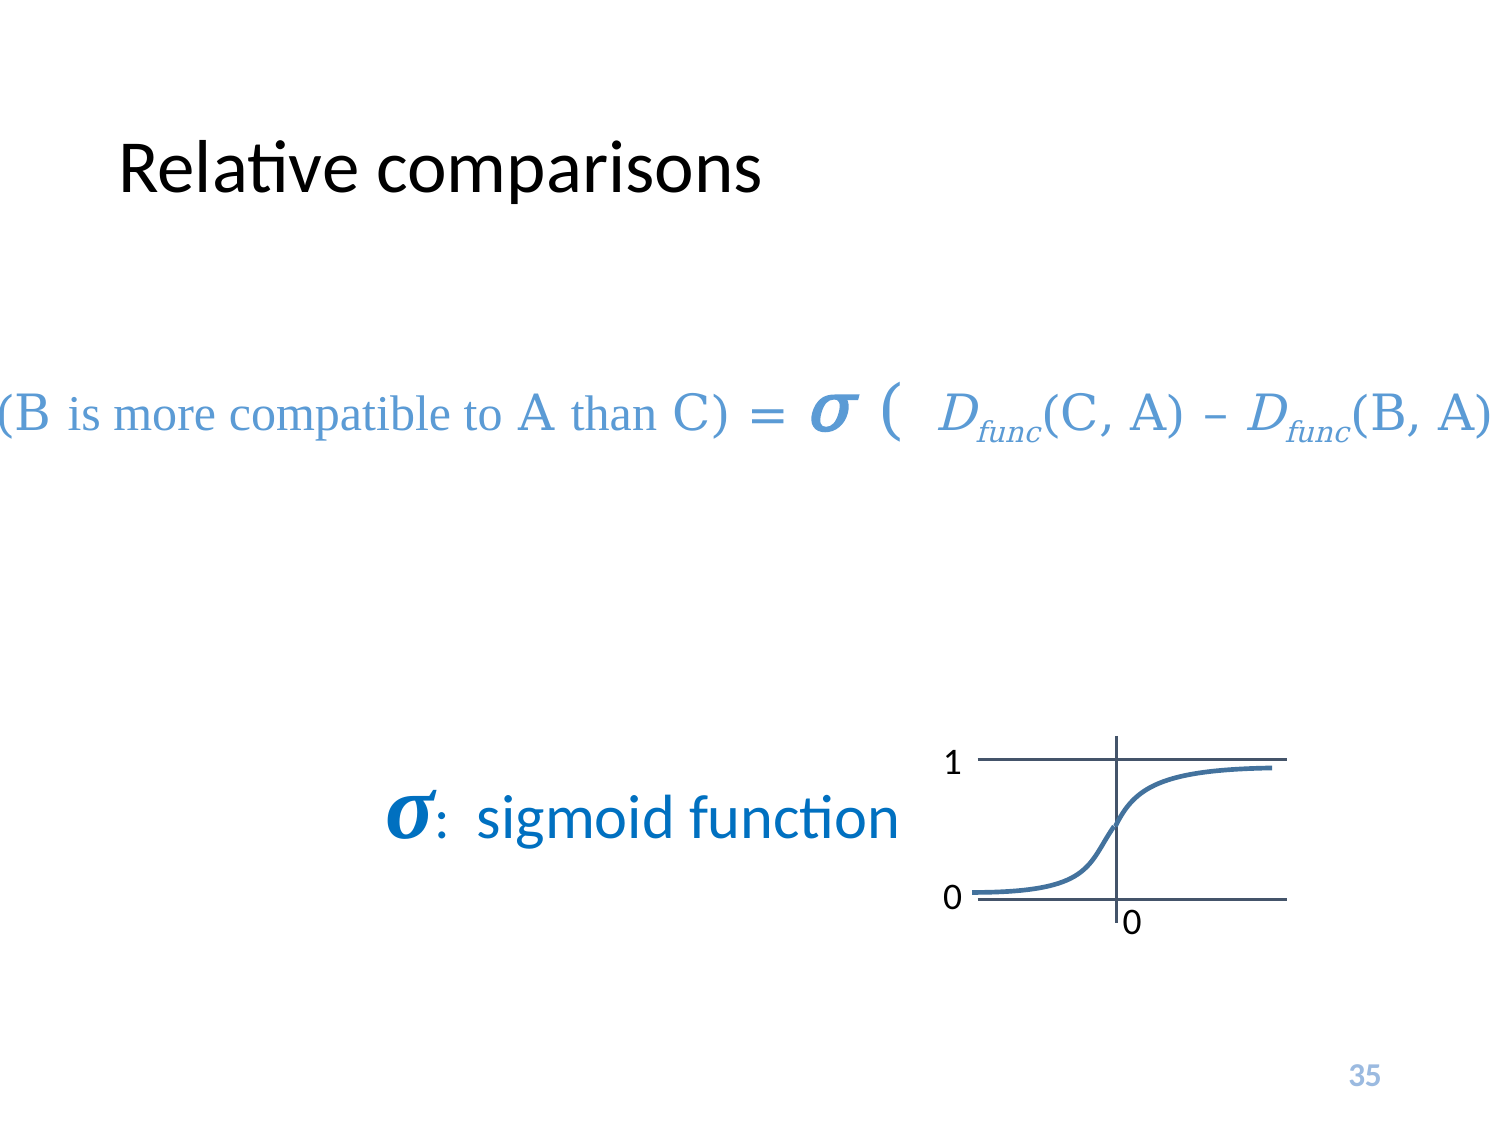

# Relative comparisons
P (B is more compatible to A than C) = σ (  Dfunc(C, A) – Dfunc(B, A)  )
1

0
0
σ:  sigmoid function
35